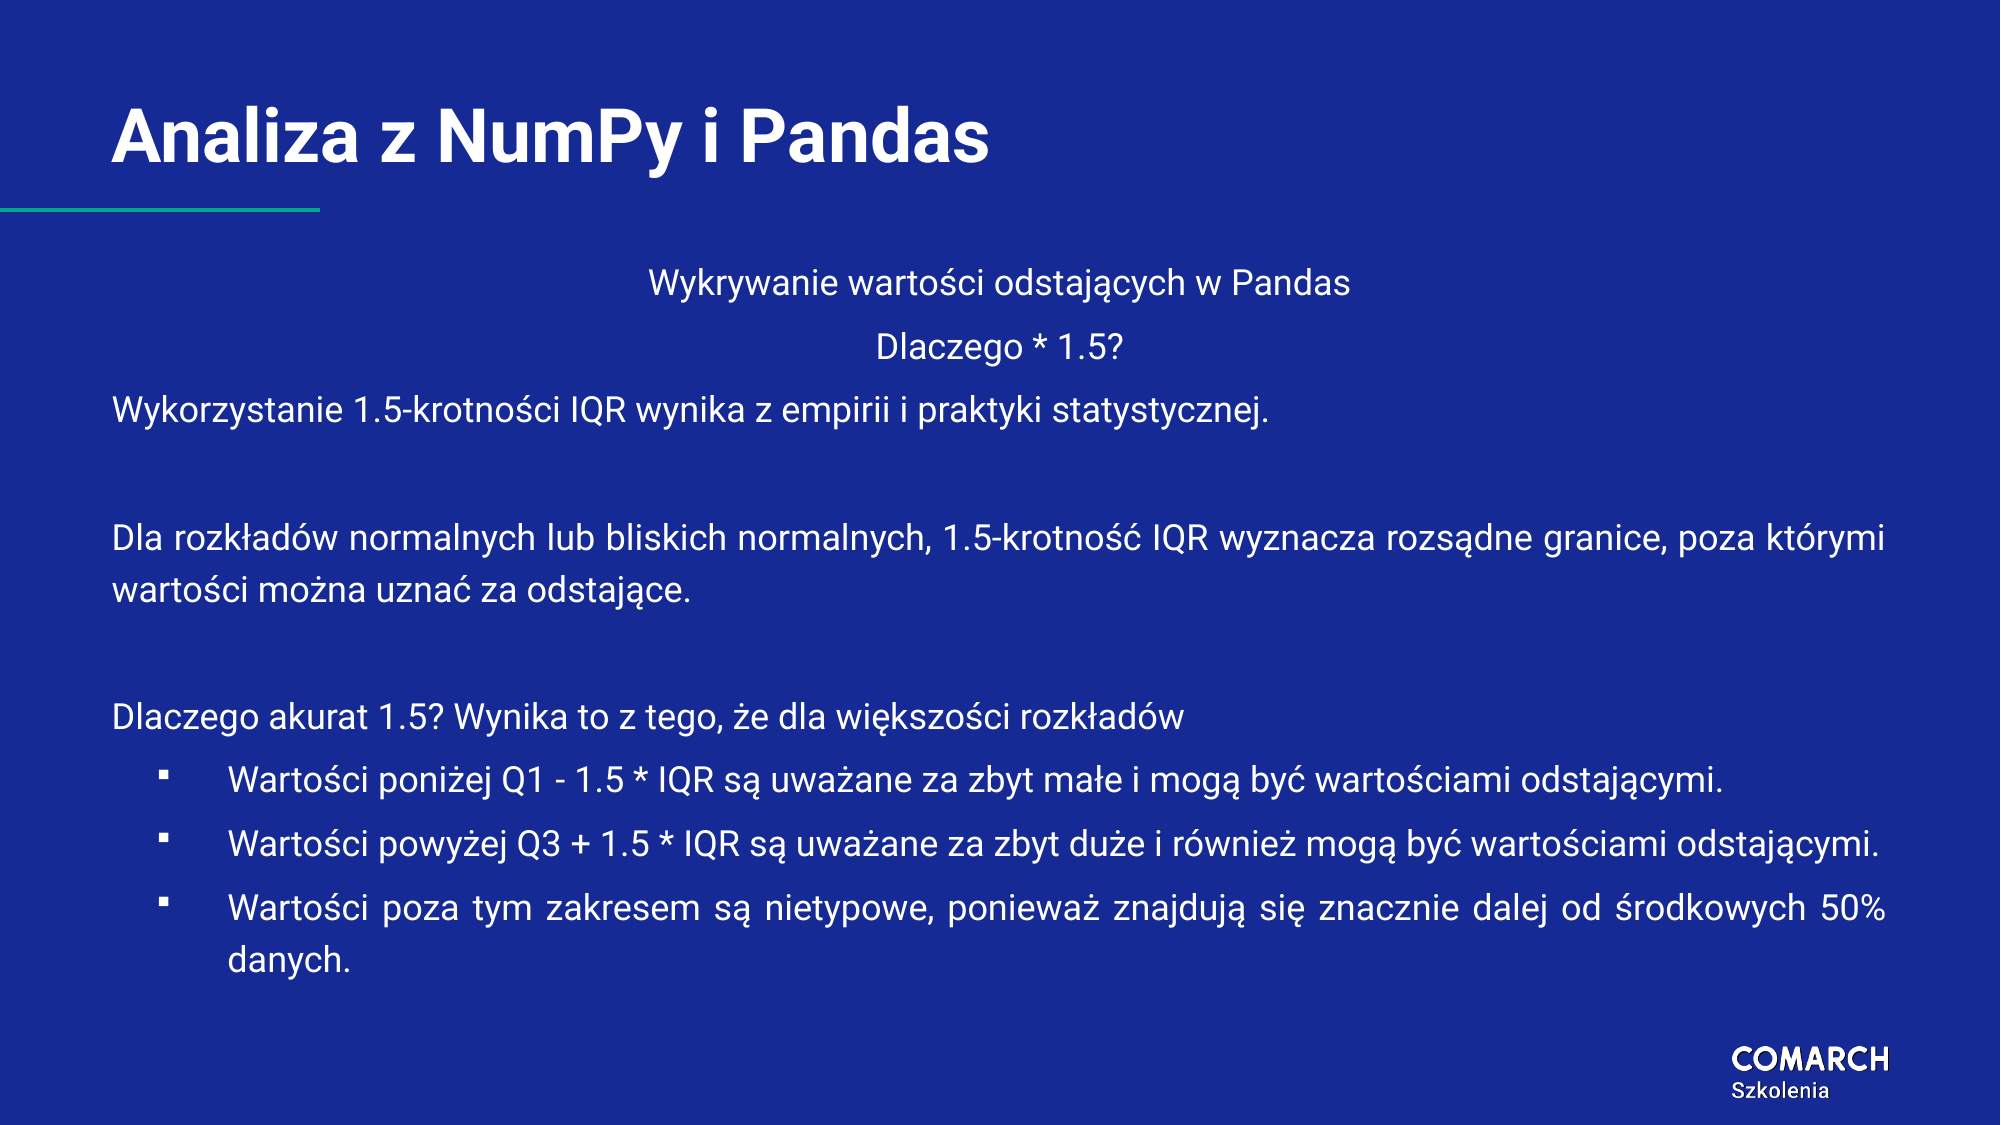

# Analiza z NumPy i Pandas
Wykrywanie wartości odstających w Pandas
Dlaczego * 1.5?
Wykorzystanie 1.5-krotności IQR wynika z empirii i praktyki statystycznej.

Dla rozkładów normalnych lub bliskich normalnych, 1.5-krotność IQR wyznacza rozsądne granice, poza którymi wartości można uznać za odstające.

Dlaczego akurat 1.5? Wynika to z tego, że dla większości rozkładów
Wartości poniżej Q1 - 1.5 * IQR są uważane za zbyt małe i mogą być wartościami odstającymi.
Wartości powyżej Q3 + 1.5 * IQR są uważane za zbyt duże i również mogą być wartościami odstającymi.
Wartości poza tym zakresem są nietypowe, ponieważ znajdują się znacznie dalej od środkowych 50% danych.